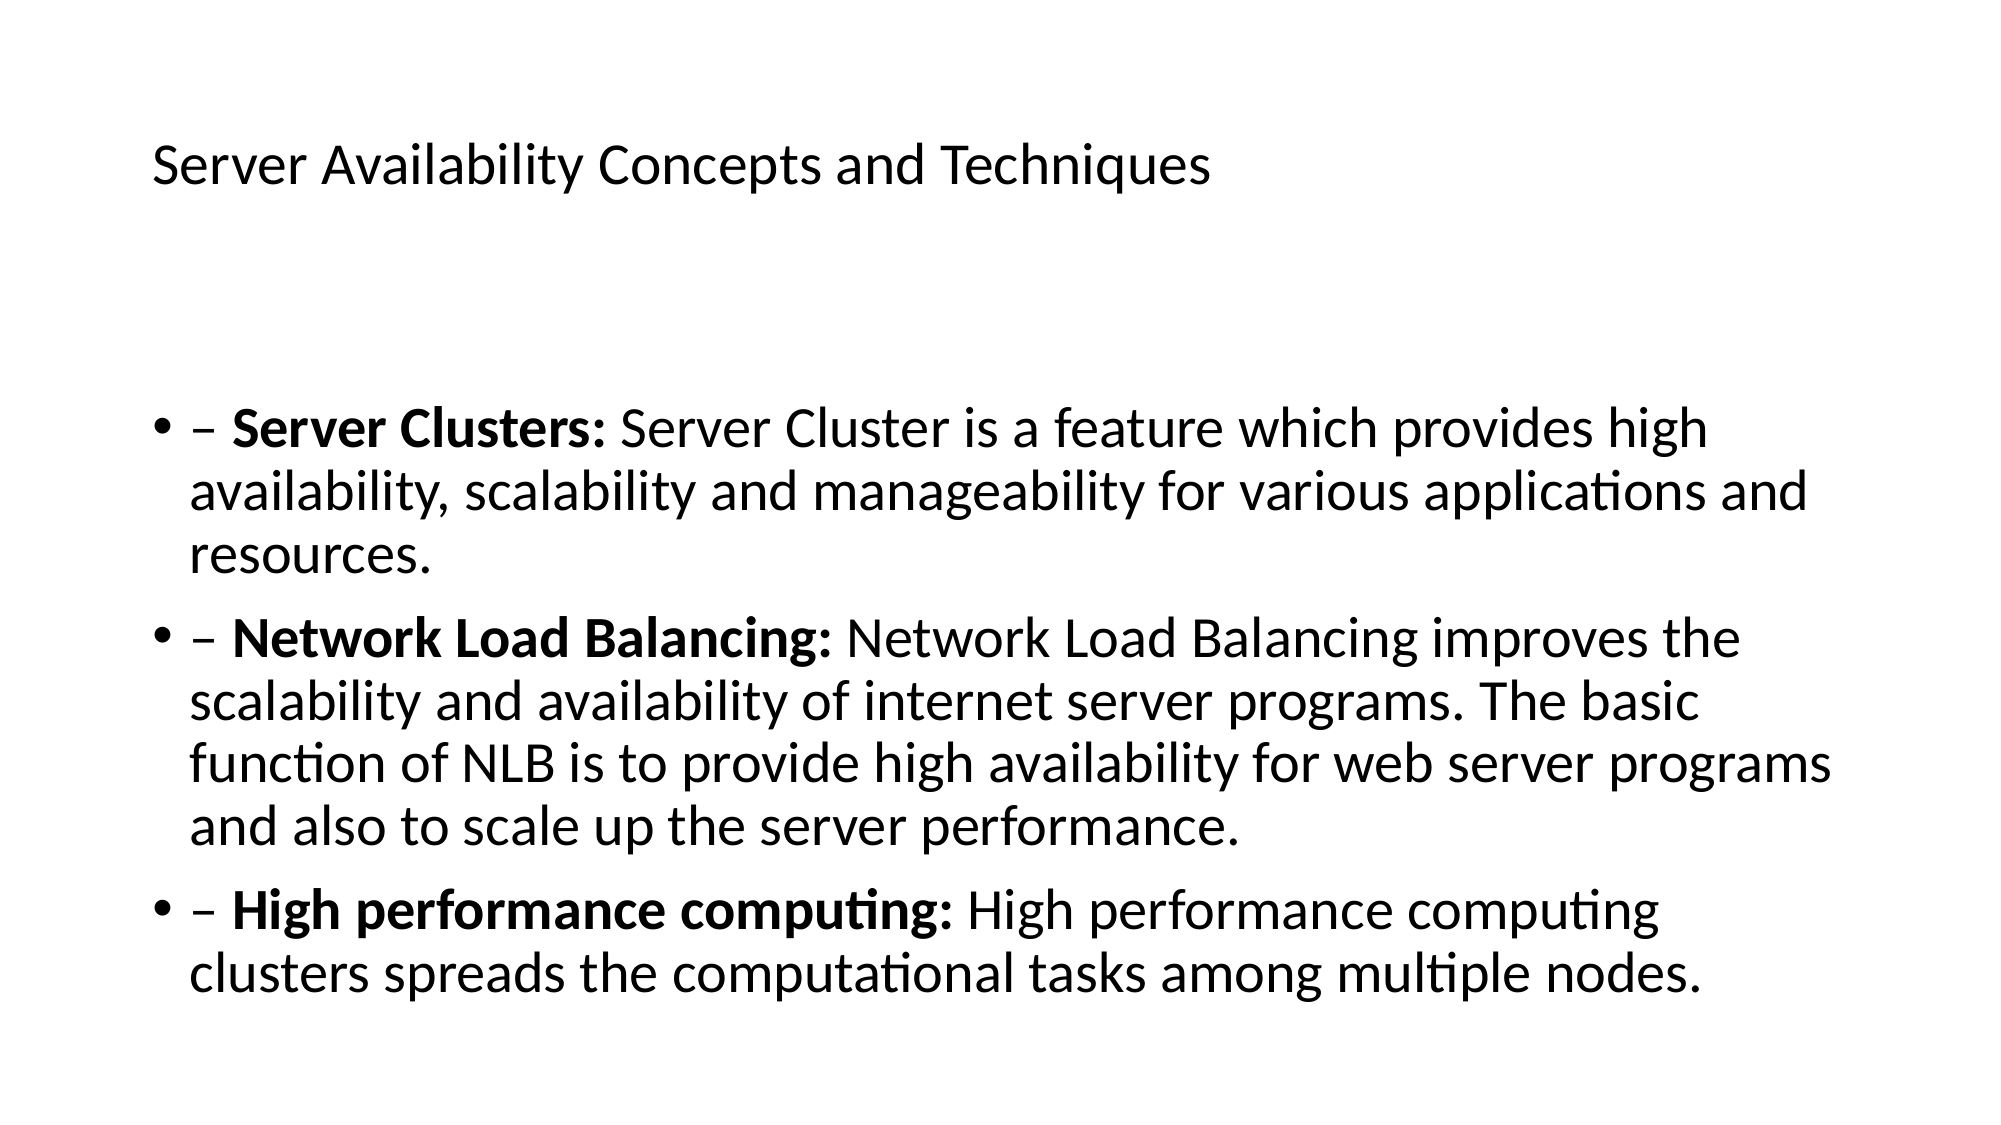

# Server Availability Concepts and Techniques

– Server Clusters: Server Cluster is a feature which provides high availability, scalability and manageability for various applications and resources.
– Network Load Balancing: Network Load Balancing improves the scalability and availability of internet server programs. The basic function of NLB is to provide high availability for web server programs and also to scale up the server performance.
– High performance computing: High performance computing clusters spreads the computational tasks among multiple nodes.